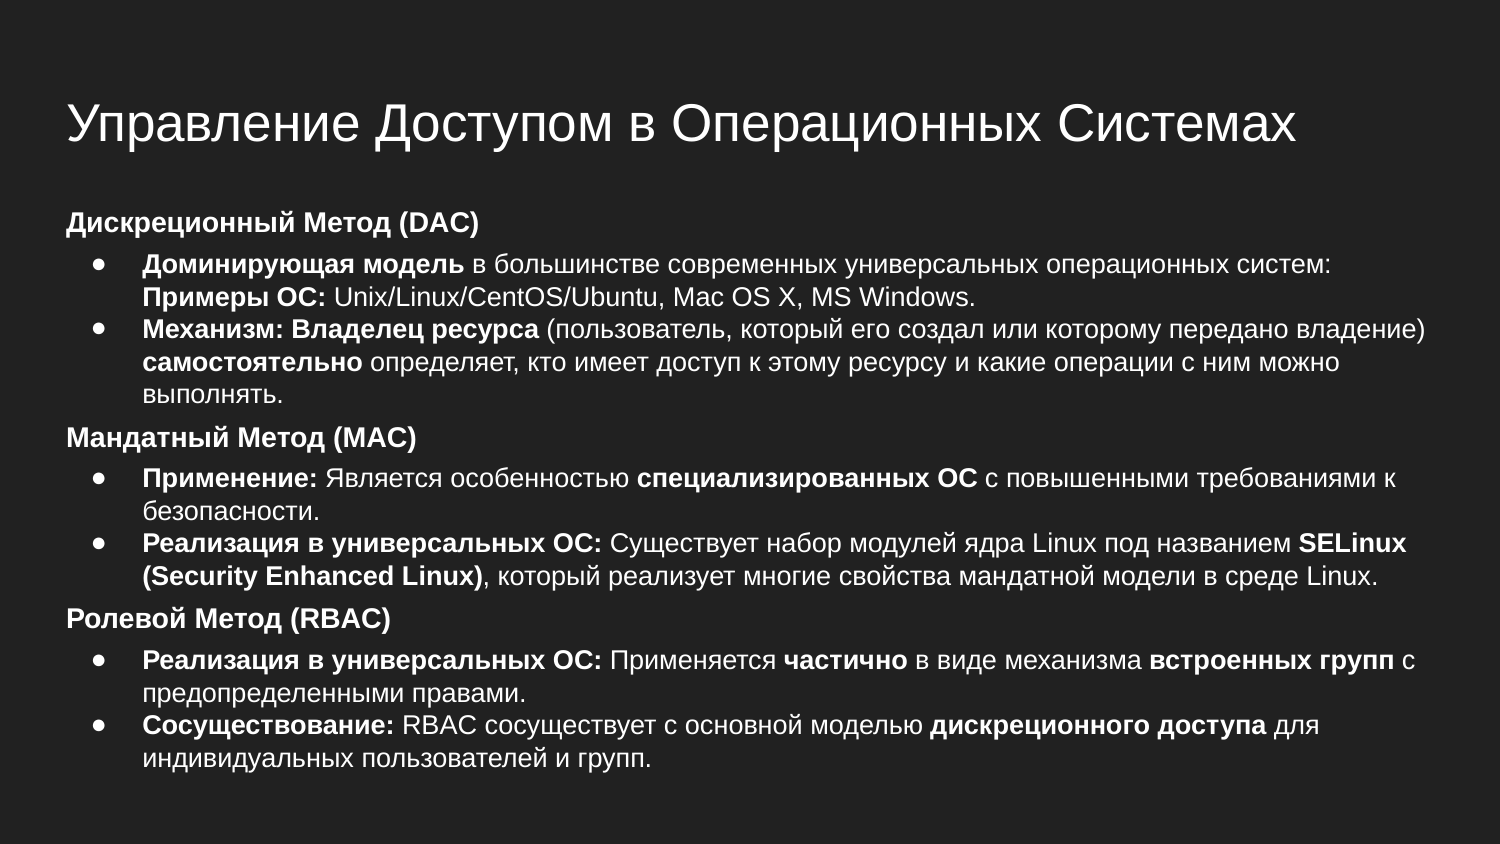

# Управление Доступом в Операционных Системаx
Дискреционный Метод (DAC)
Доминирующая модель в большинстве современных универсальных операционных систем: Примеры ОС: Unix/Linux/CentOS/Ubuntu, Mac OS X, MS Windows.
Механизм: Владелец ресурса (пользователь, который его создал или которому передано владение) самостоятельно определяет, кто имеет доступ к этому ресурсу и какие операции с ним можно выполнять.
Мандатный Метод (MAC)
Применение: Является особенностью специализированных ОС с повышенными требованиями к безопасности.
Реализация в универсальных ОС: Существует набор модулей ядра Linux под названием SELinux (Security Enhanced Linux), который реализует многие свойства мандатной модели в среде Linux.
Ролевой Метод (RBAC)
Реализация в универсальных ОС: Применяется частично в виде механизма встроенных групп с предопределенными правами.
Сосуществование: RBAC сосуществует с основной моделью дискреционного доступа для индивидуальных пользователей и групп.